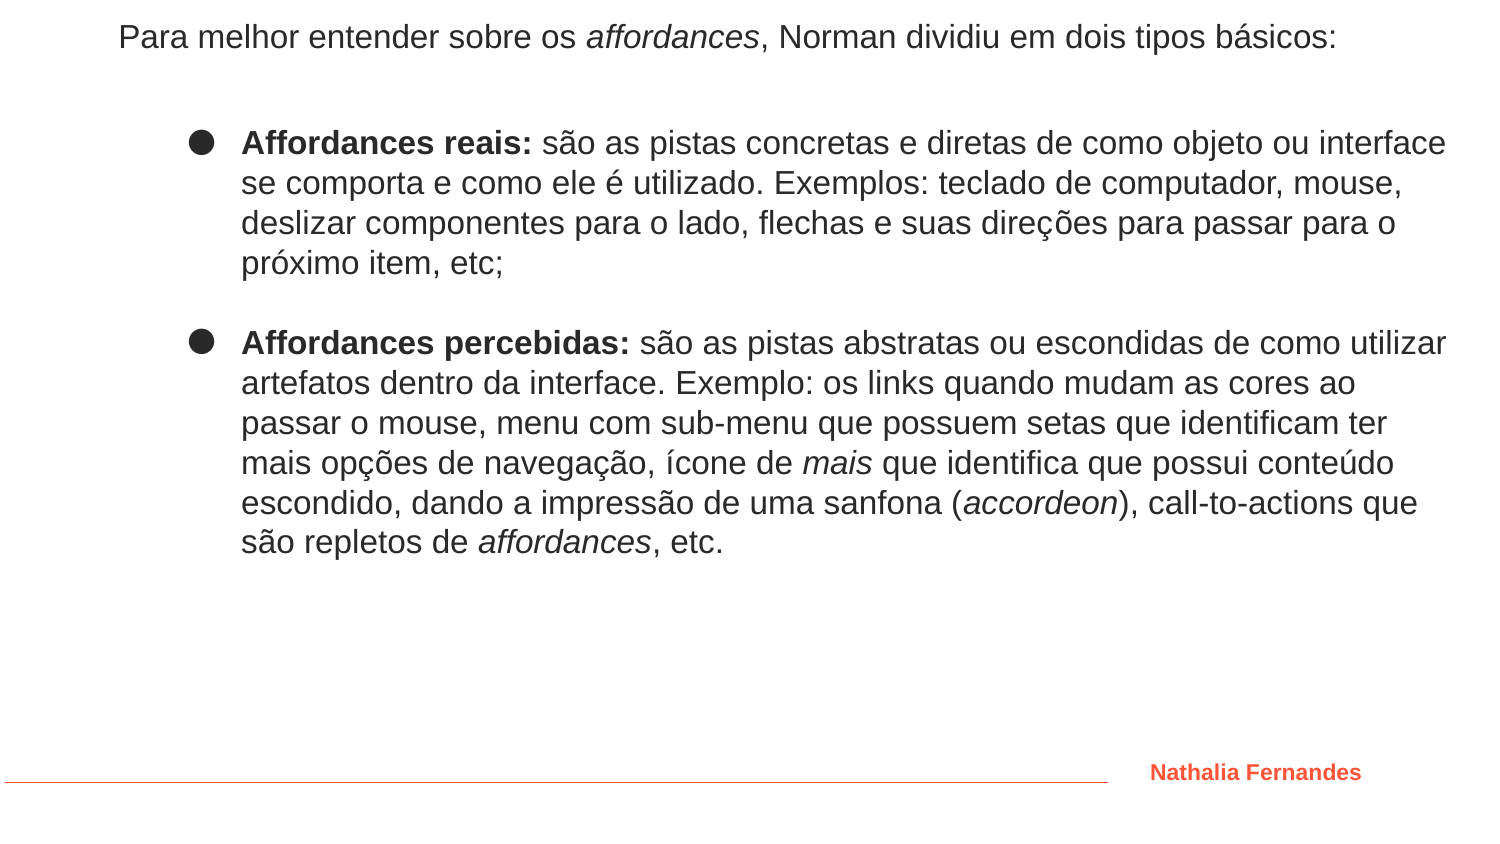

Para melhor entender sobre os affordances, Norman dividiu em dois tipos básicos:
Affordances reais: são as pistas concretas e diretas de como objeto ou interface se comporta e como ele é utilizado. Exemplos: teclado de computador, mouse, deslizar componentes para o lado, flechas e suas direções para passar para o próximo item, etc;
Affordances percebidas: são as pistas abstratas ou escondidas de como utilizar artefatos dentro da interface. Exemplo: os links quando mudam as cores ao passar o mouse, menu com sub-menu que possuem setas que identificam ter mais opções de navegação, ícone de mais que identifica que possui conteúdo escondido, dando a impressão de uma sanfona (accordeon), call-to-actions que são repletos de affordances, etc.

Nathalia Fernandes